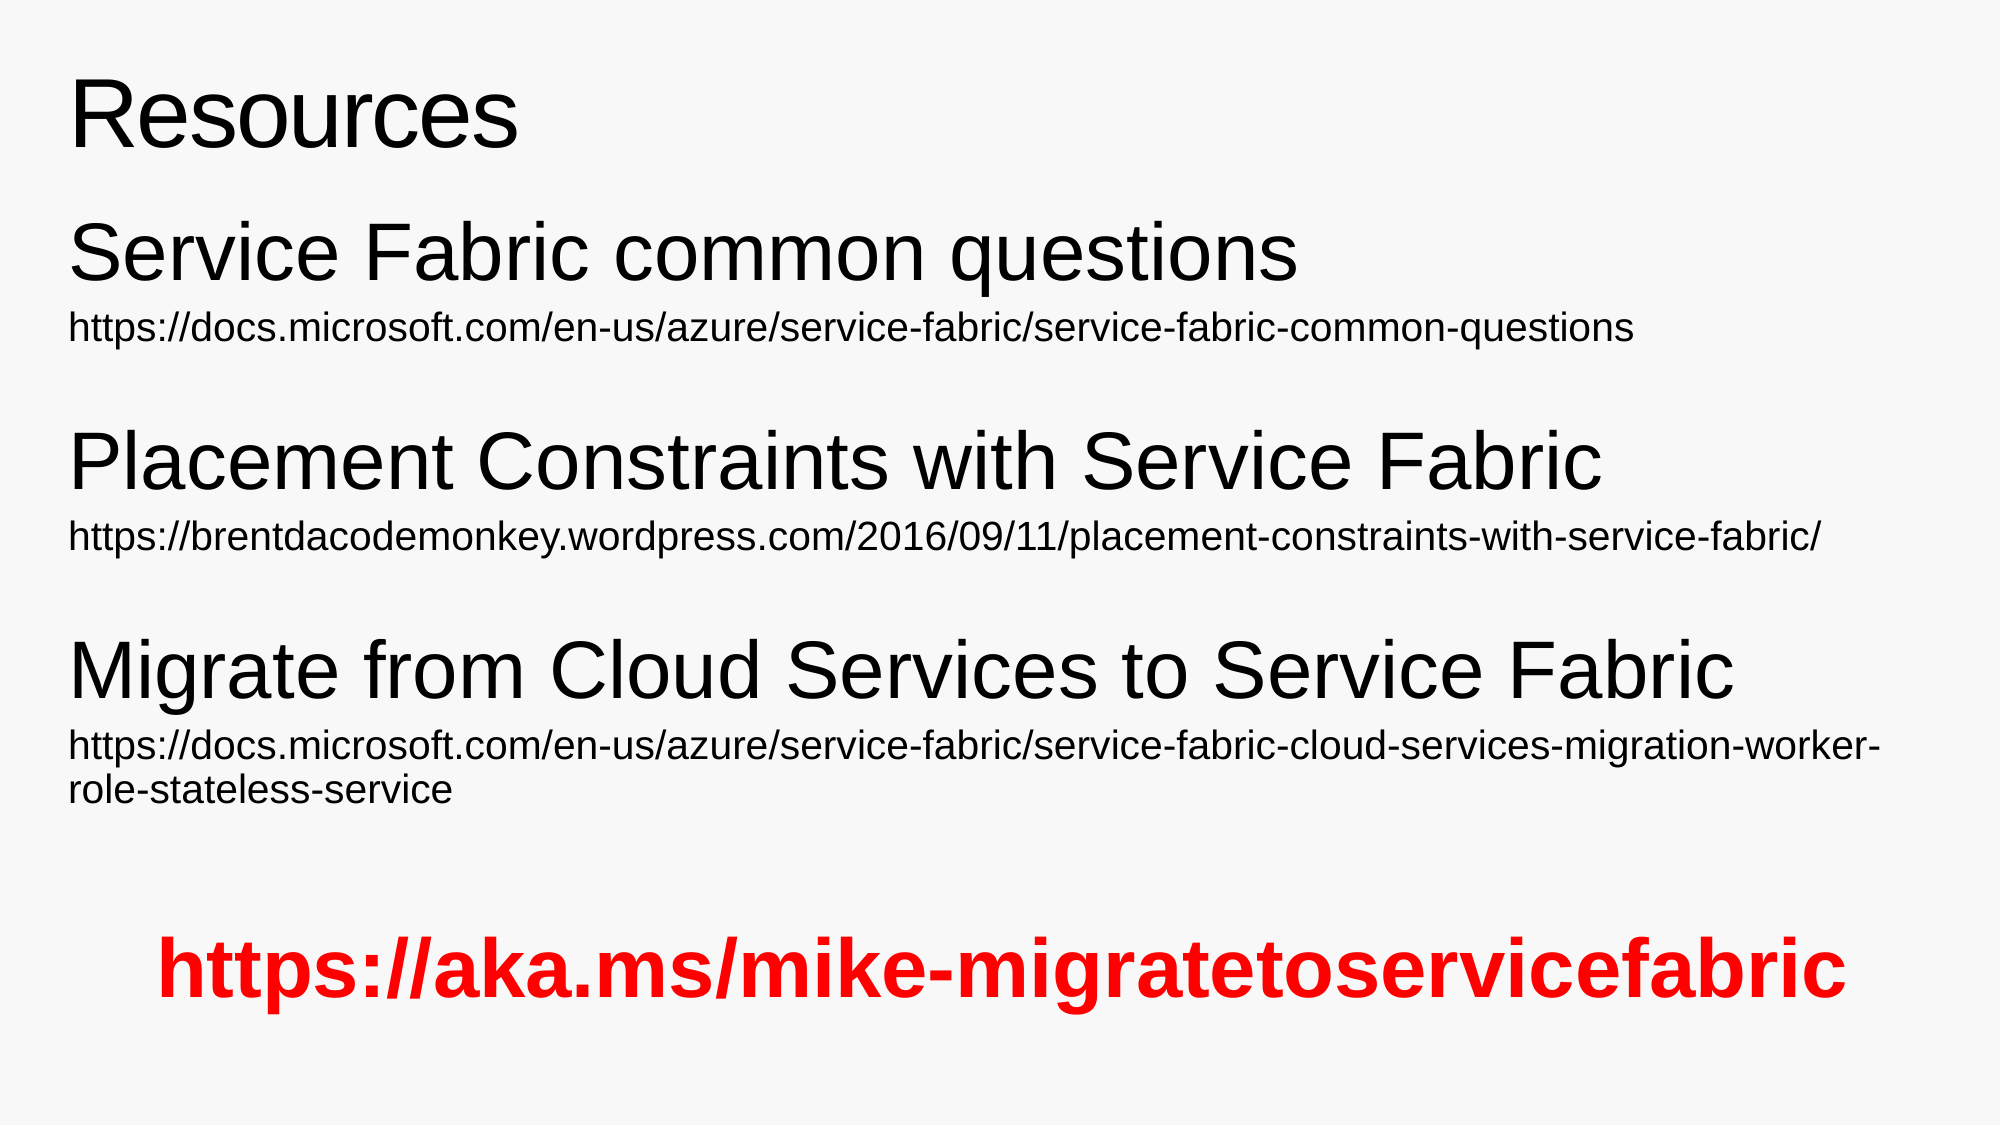

# Resources
Service Fabric common questions
https://docs.microsoft.com/en-us/azure/service-fabric/service-fabric-common-questions

Placement Constraints with Service Fabric
https://brentdacodemonkey.wordpress.com/2016/09/11/placement-constraints-with-service-fabric/

Migrate from Cloud Services to Service Fabric
https://docs.microsoft.com/en-us/azure/service-fabric/service-fabric-cloud-services-migration-worker-role-stateless-service
https://aka.ms/mike-migratetoservicefabric